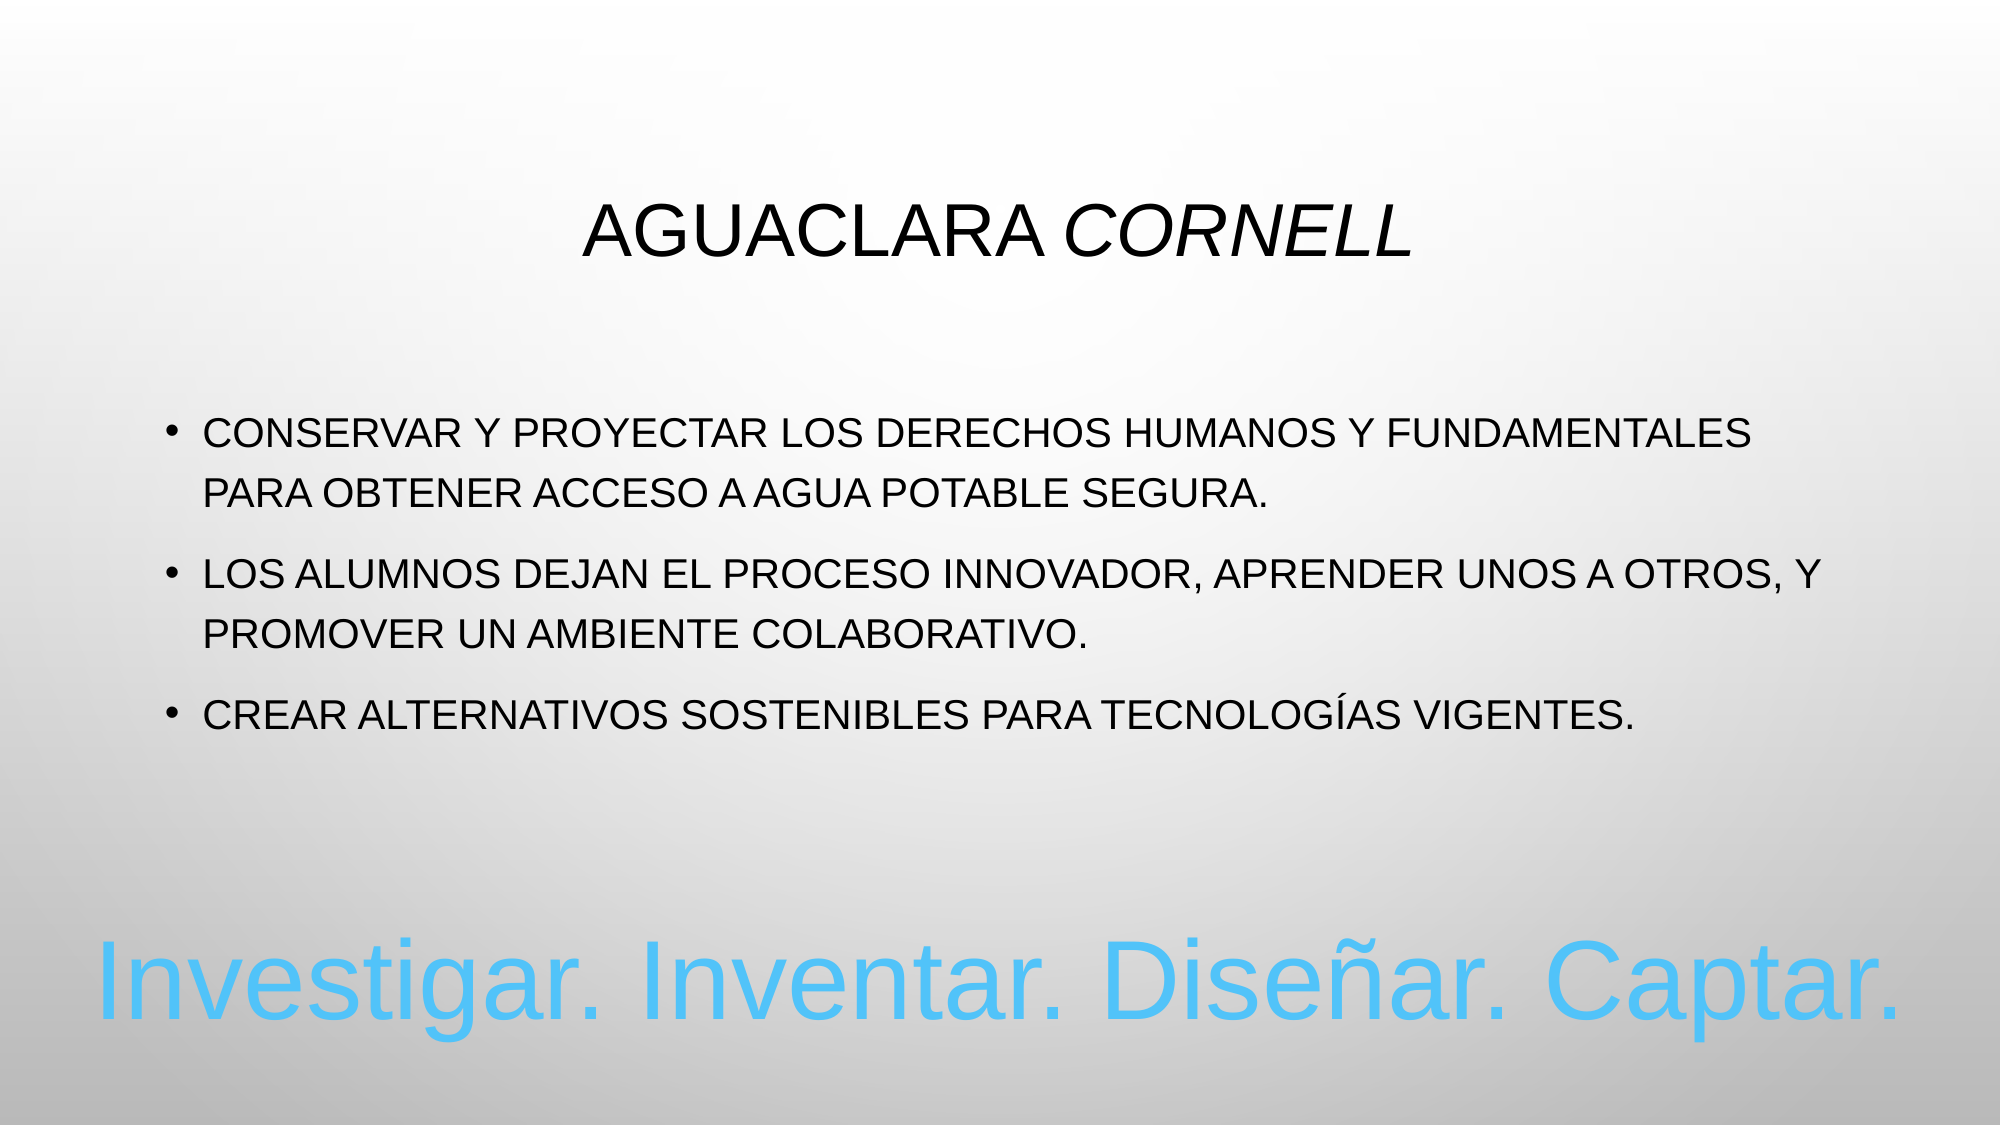

# AguaClara Cornell
Conservar y proyectar los derechos humanos y fundamentales para obtener acceso a agua potable segura.
Los alumnos dejan el proceso innovador, aprender unos a otros, y promover un ambiente colaborativo.
crear alternativos sostenibles para tecnologías vigentes.
Investigar. Inventar. Diseñar. Captar.